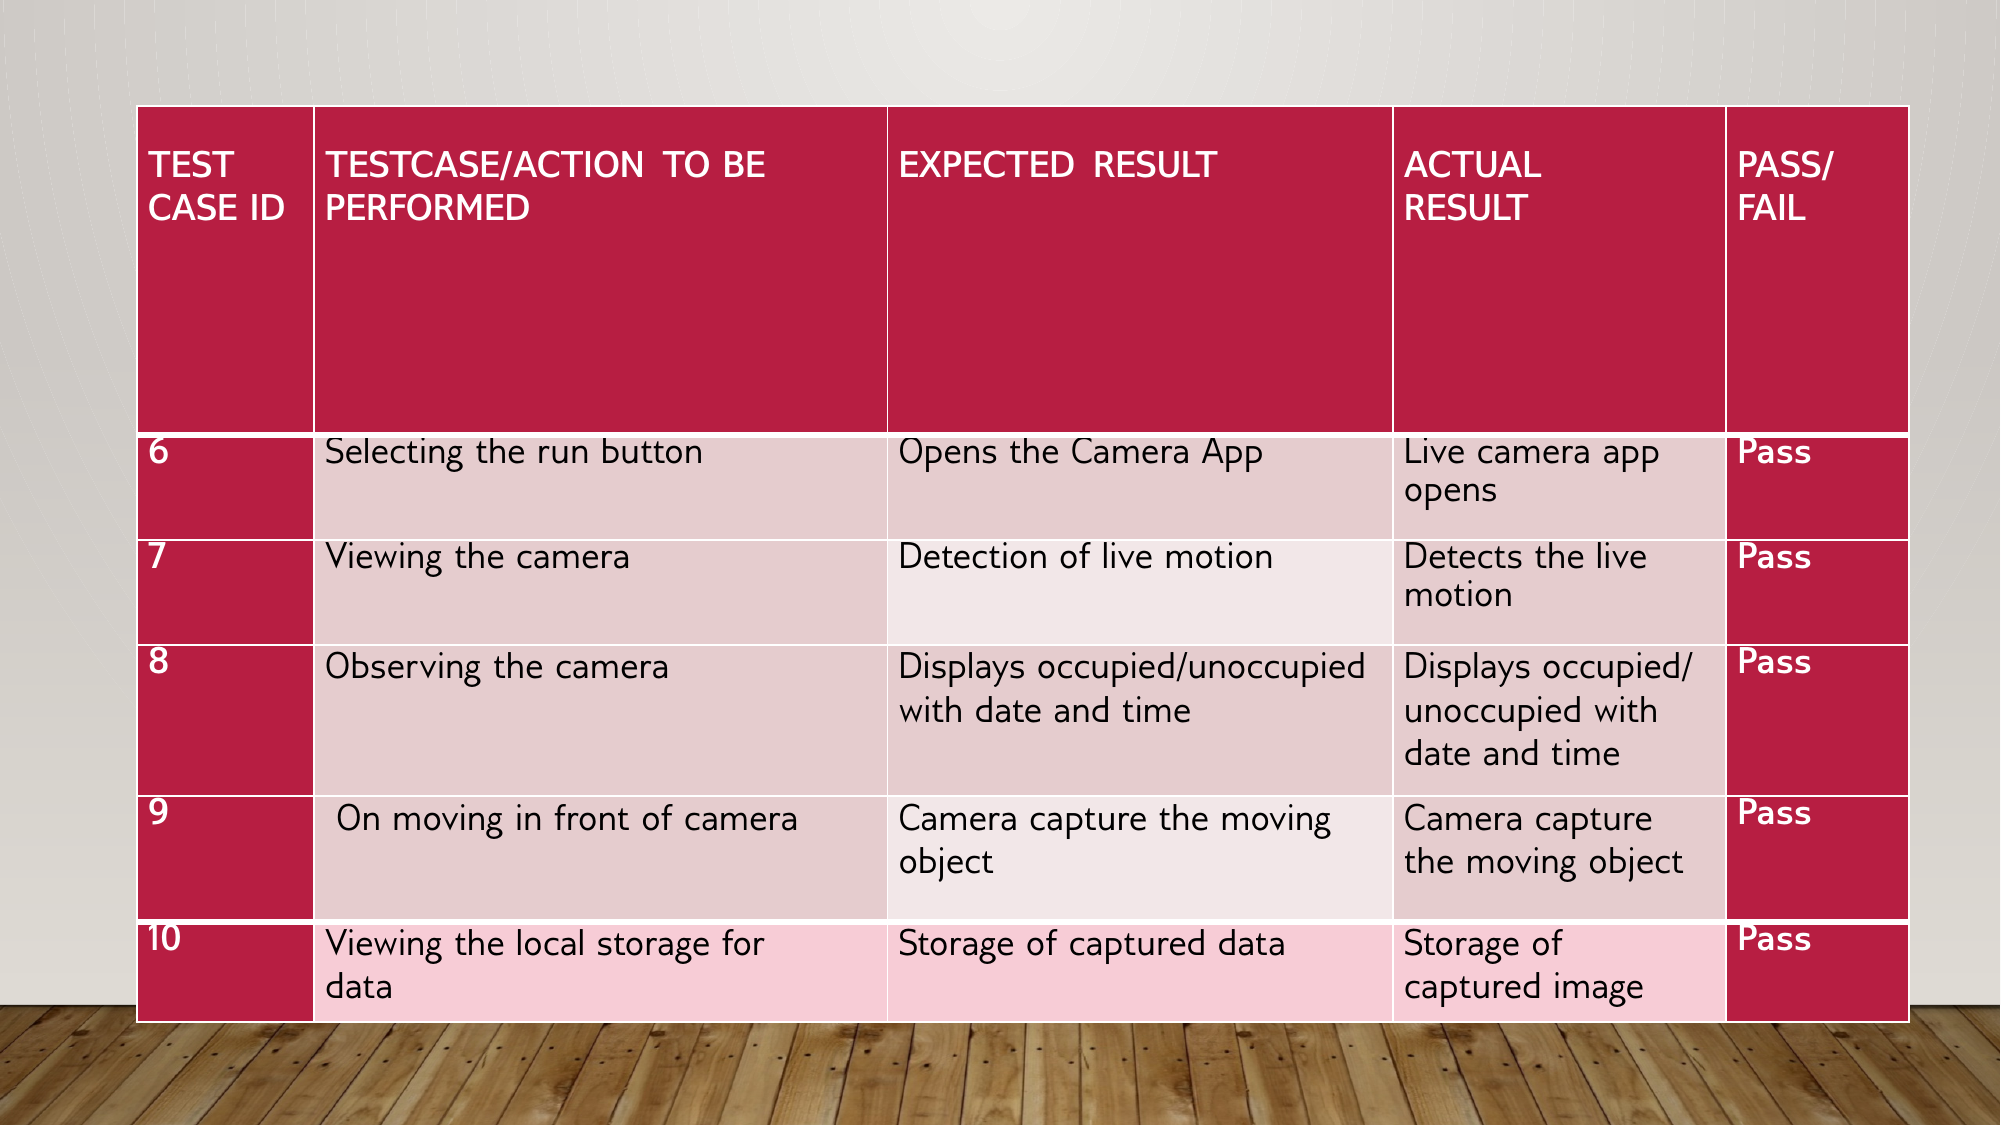

| TEST CASE ID | TESTCASE/ACTION TO BE PERFORMED | EXPECTED RESULT | ACTUAL RESULT | PASS/ FAIL |
| --- | --- | --- | --- | --- |
| 6 | Selecting the run button | Opens the Camera App | Live camera app opens | Pass |
| 7 | Viewing the camera | Detection of live motion | Detects the live motion | Pass |
| 8 | Observing the camera | Displays occupied/unoccupied with date and time | Displays occupied/ unoccupied with date and time | Pass |
| 9 | On moving in front of camera | Camera capture the moving object | Camera capture the moving object | Pass |
| 10 | Viewing the local storage for data | Storage of captured data | Storage of captured image | Pass |